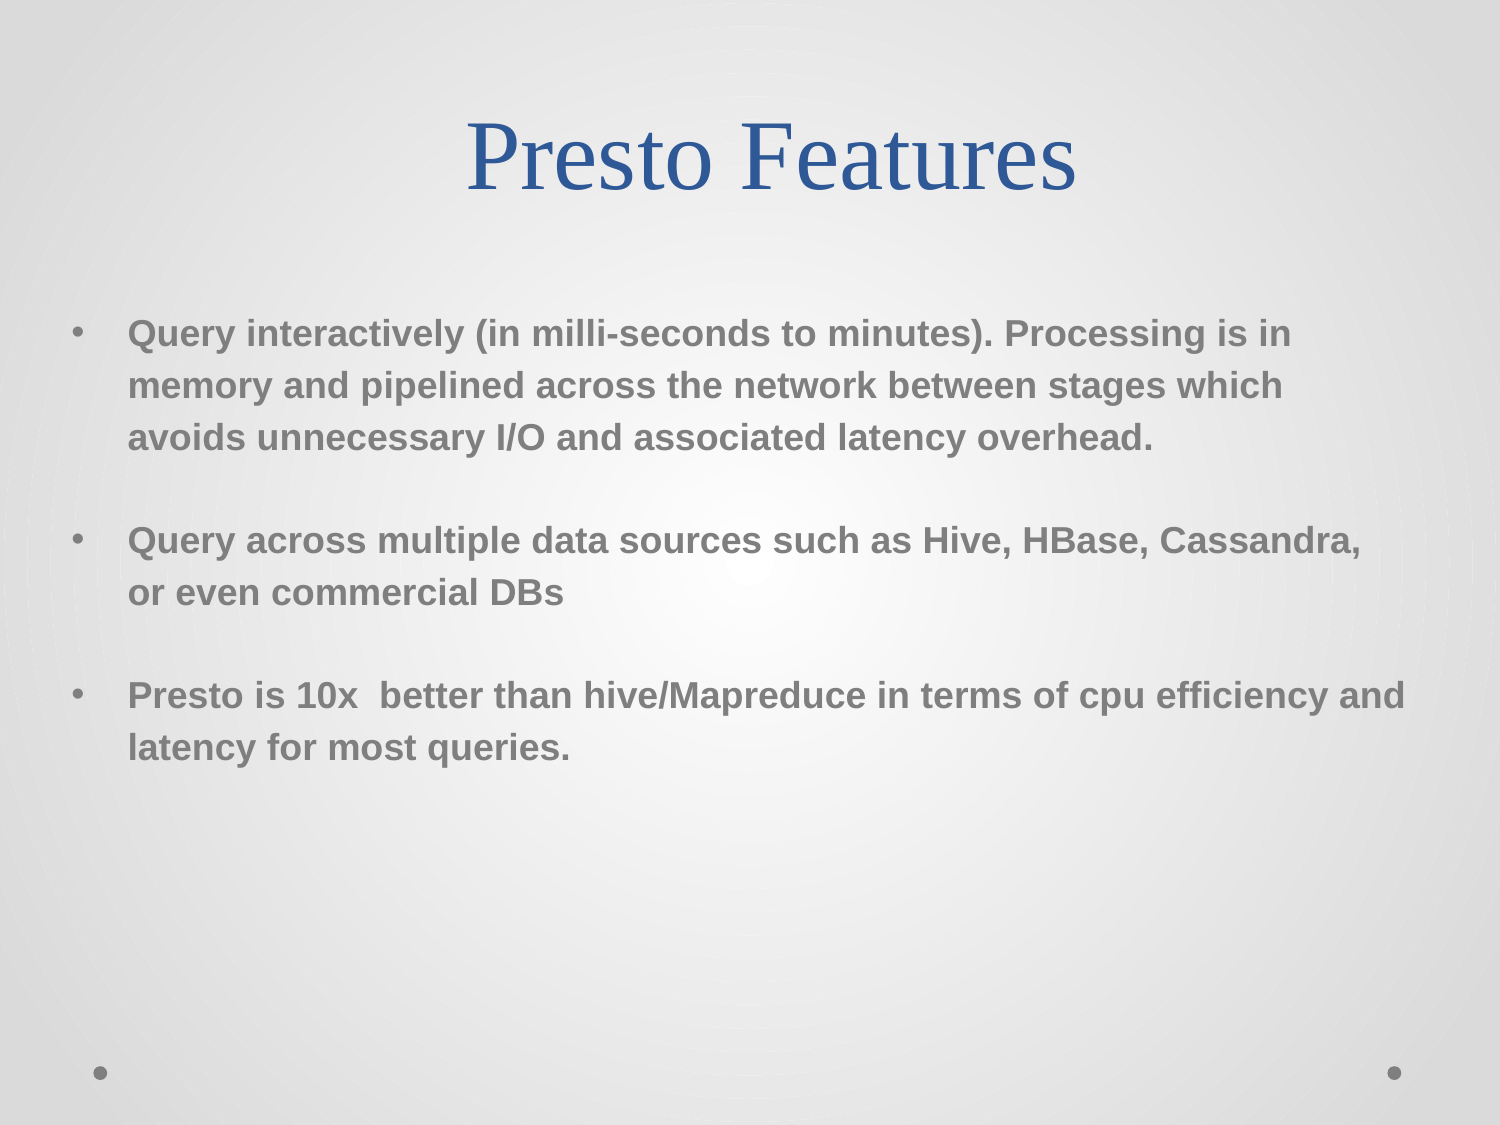

# Presto Features

Query interactively (in milli-seconds to minutes). Processing is in memory and pipelined across the network between stages which avoids unnecessary I/O and associated latency overhead.

Query across multiple data sources such as Hive, HBase, Cassandra, or even commercial DBs

Presto is 10x  better than hive/Mapreduce in terms of cpu efficiency and latency for most queries.